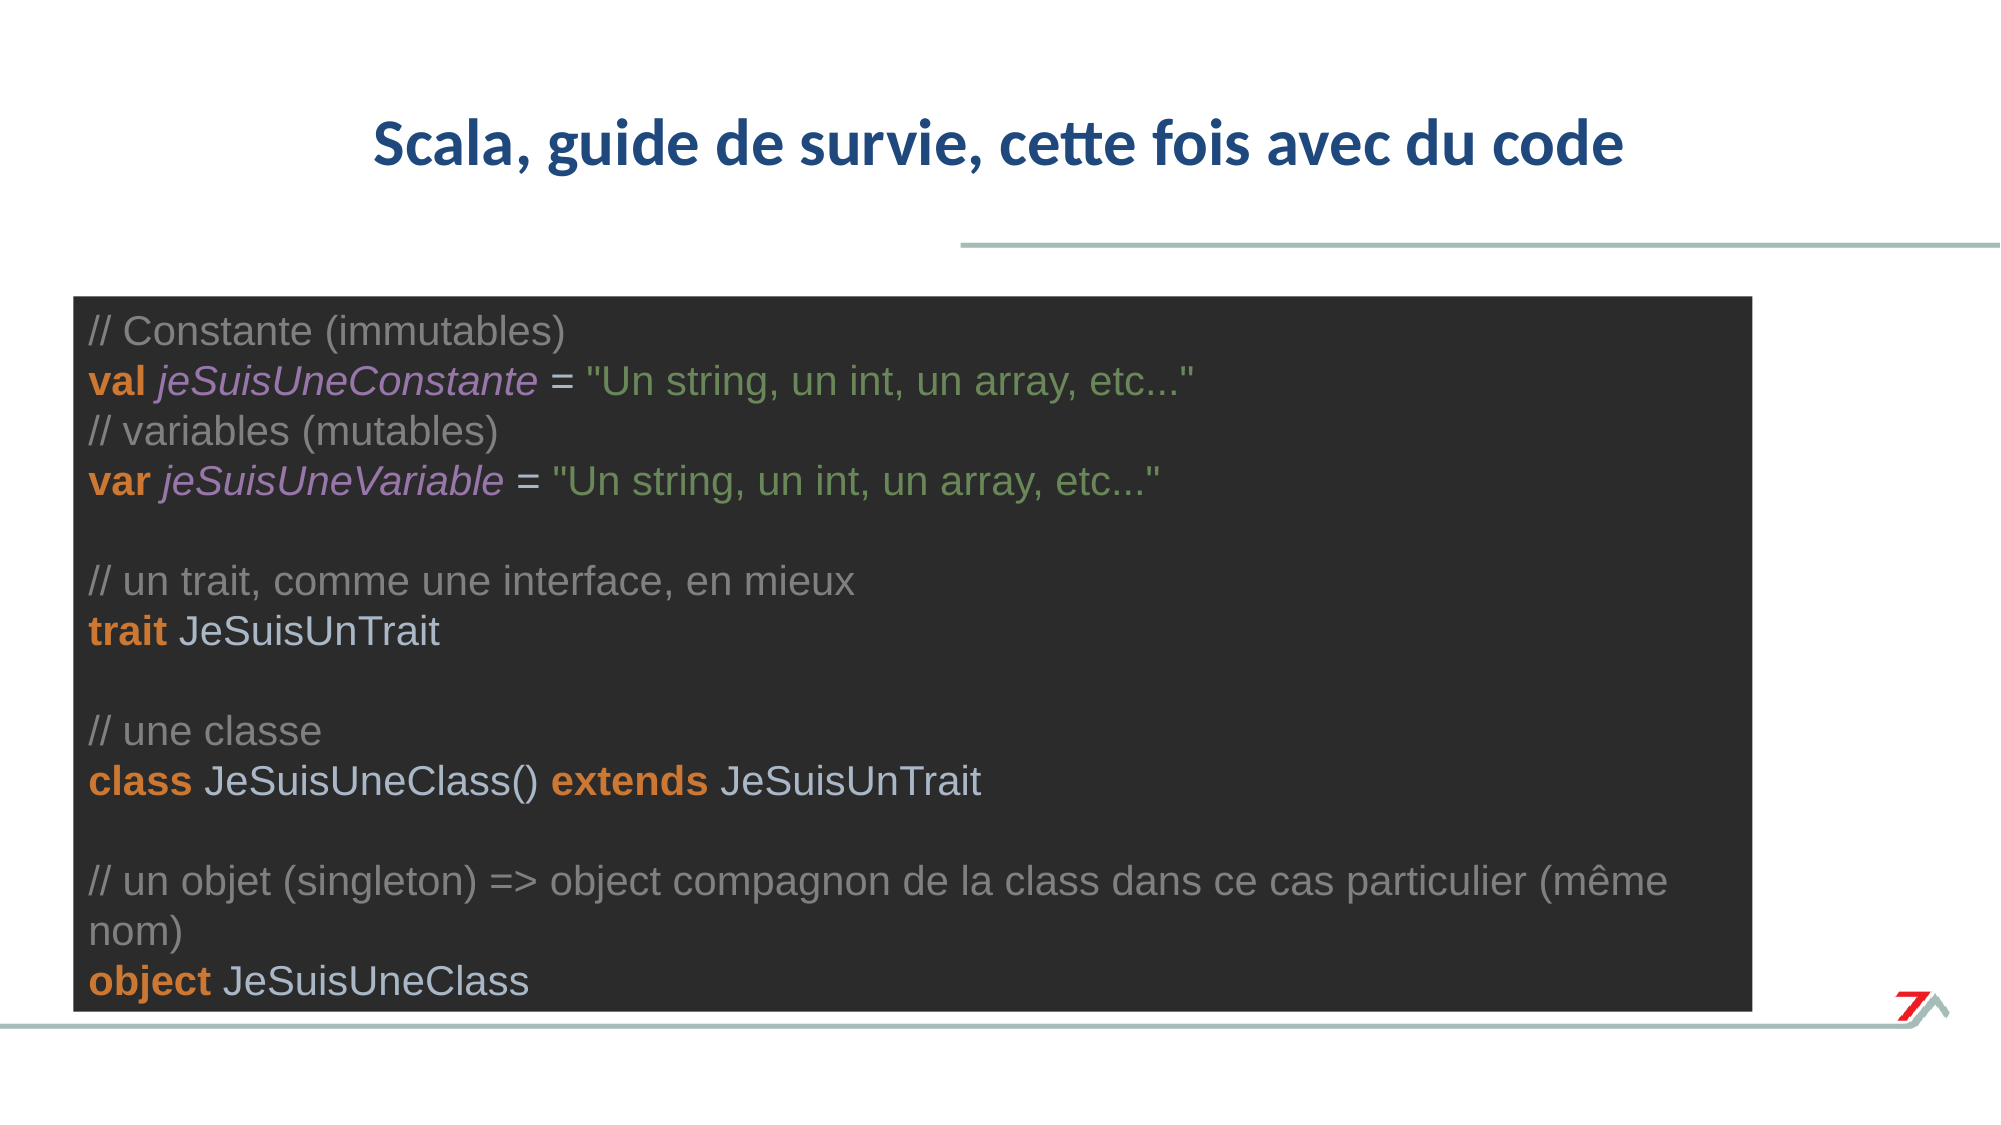

# Scala, guide de survie, cette fois avec du code

// Constante (immutables)
val jeSuisUneConstante = "Un string, un int, un array, etc..."
// variables (mutables)
var jeSuisUneVariable = "Un string, un int, un array, etc..."
// un trait, comme une interface, en mieux
trait JeSuisUnTrait
// une classe
class JeSuisUneClass() extends JeSuisUnTrait
// un objet (singleton) => object compagnon de la class dans ce cas particulier (même nom)
object JeSuisUneClass